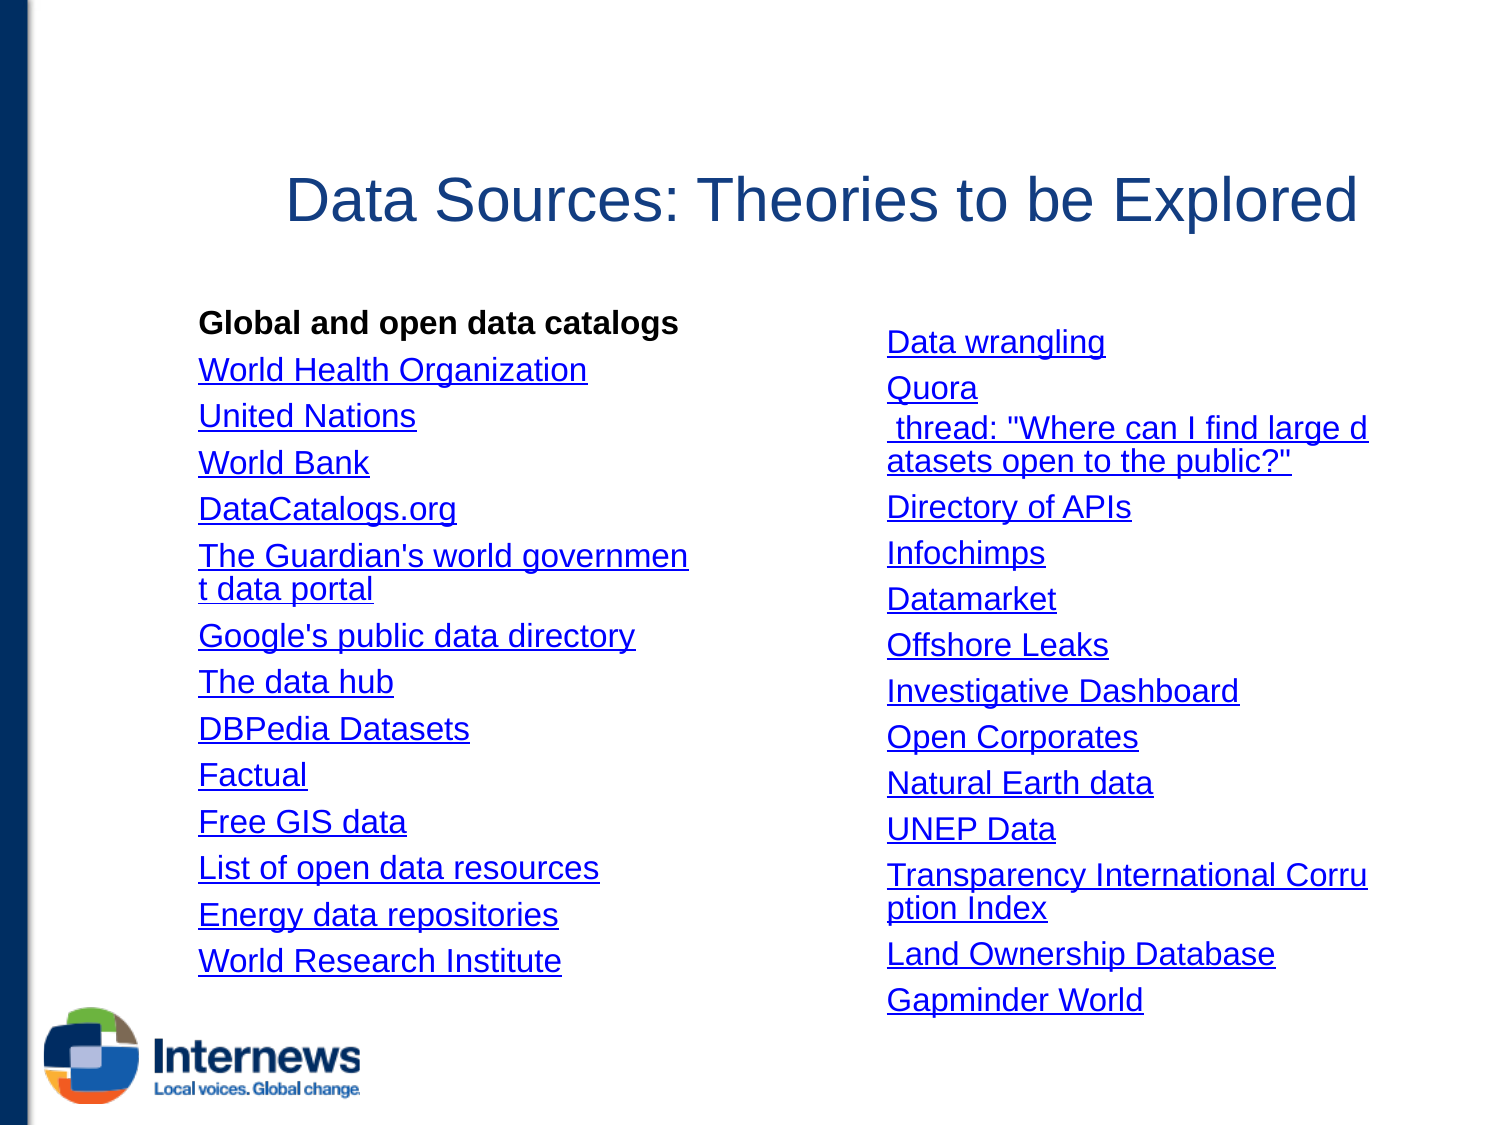

# Data Sources: Theories to be Explored
Global and open data catalogs
World Health Organization
United Nations
World Bank
DataCatalogs.org
The Guardian's world government data portal
Google's public data directory
The data hub
DBPedia Datasets
Factual
Free GIS data
List of open data resources
Energy data repositories
World Research Institute
Data wrangling
Quora thread: "Where can I find large datasets open to the public?"
Directory of APIs
Infochimps
Datamarket
Offshore Leaks
Investigative Dashboard
Open Corporates
Natural Earth data
UNEP Data
Transparency International Corruption Index
Land Ownership Database
Gapminder World